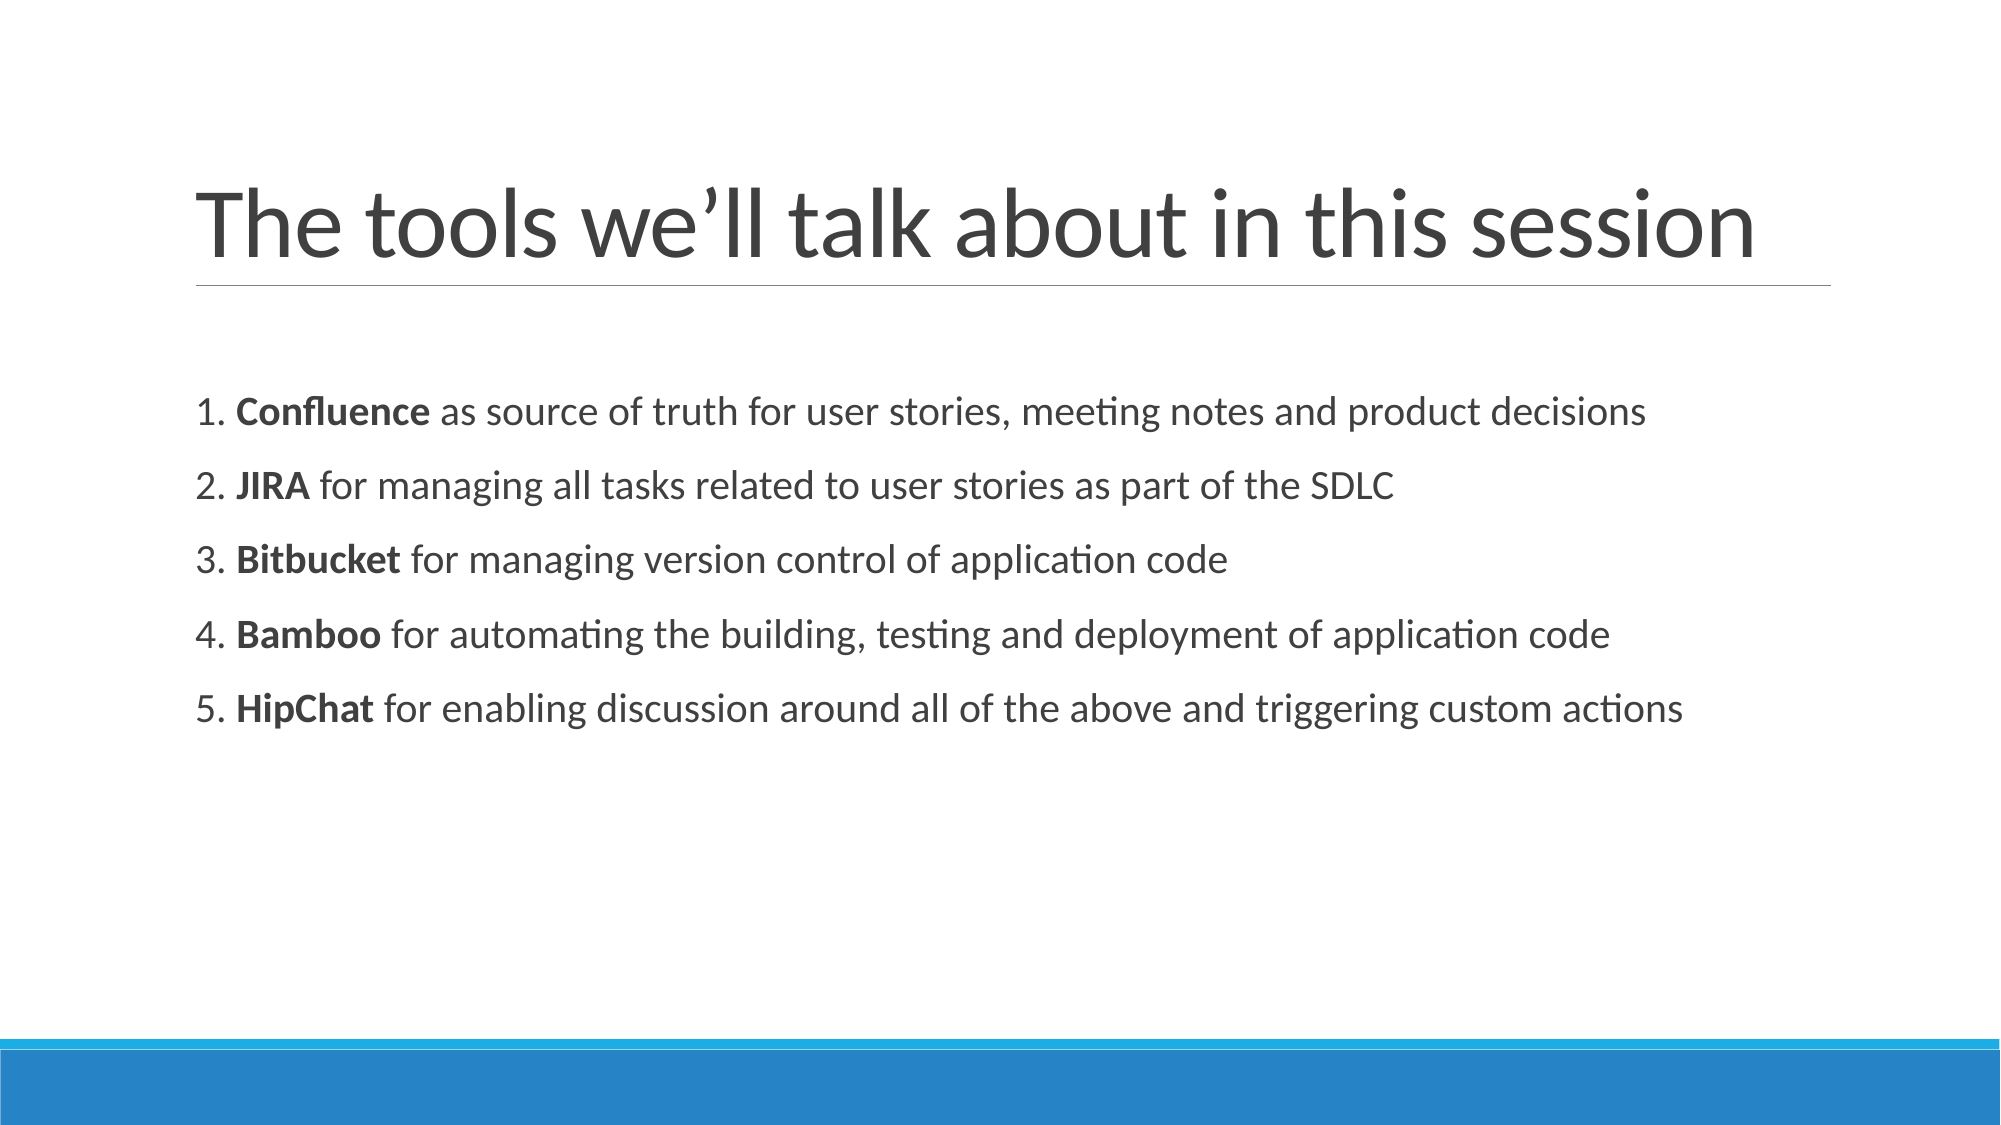

# The tools we’ll talk about in this session

1. Confluence as source of truth for user stories, meeting notes and product decisions
2. JIRA for managing all tasks related to user stories as part of the SDLC
3. Bitbucket for managing version control of application code
4. Bamboo for automating the building, testing and deployment of application code
5. HipChat for enabling discussion around all of the above and triggering custom actions